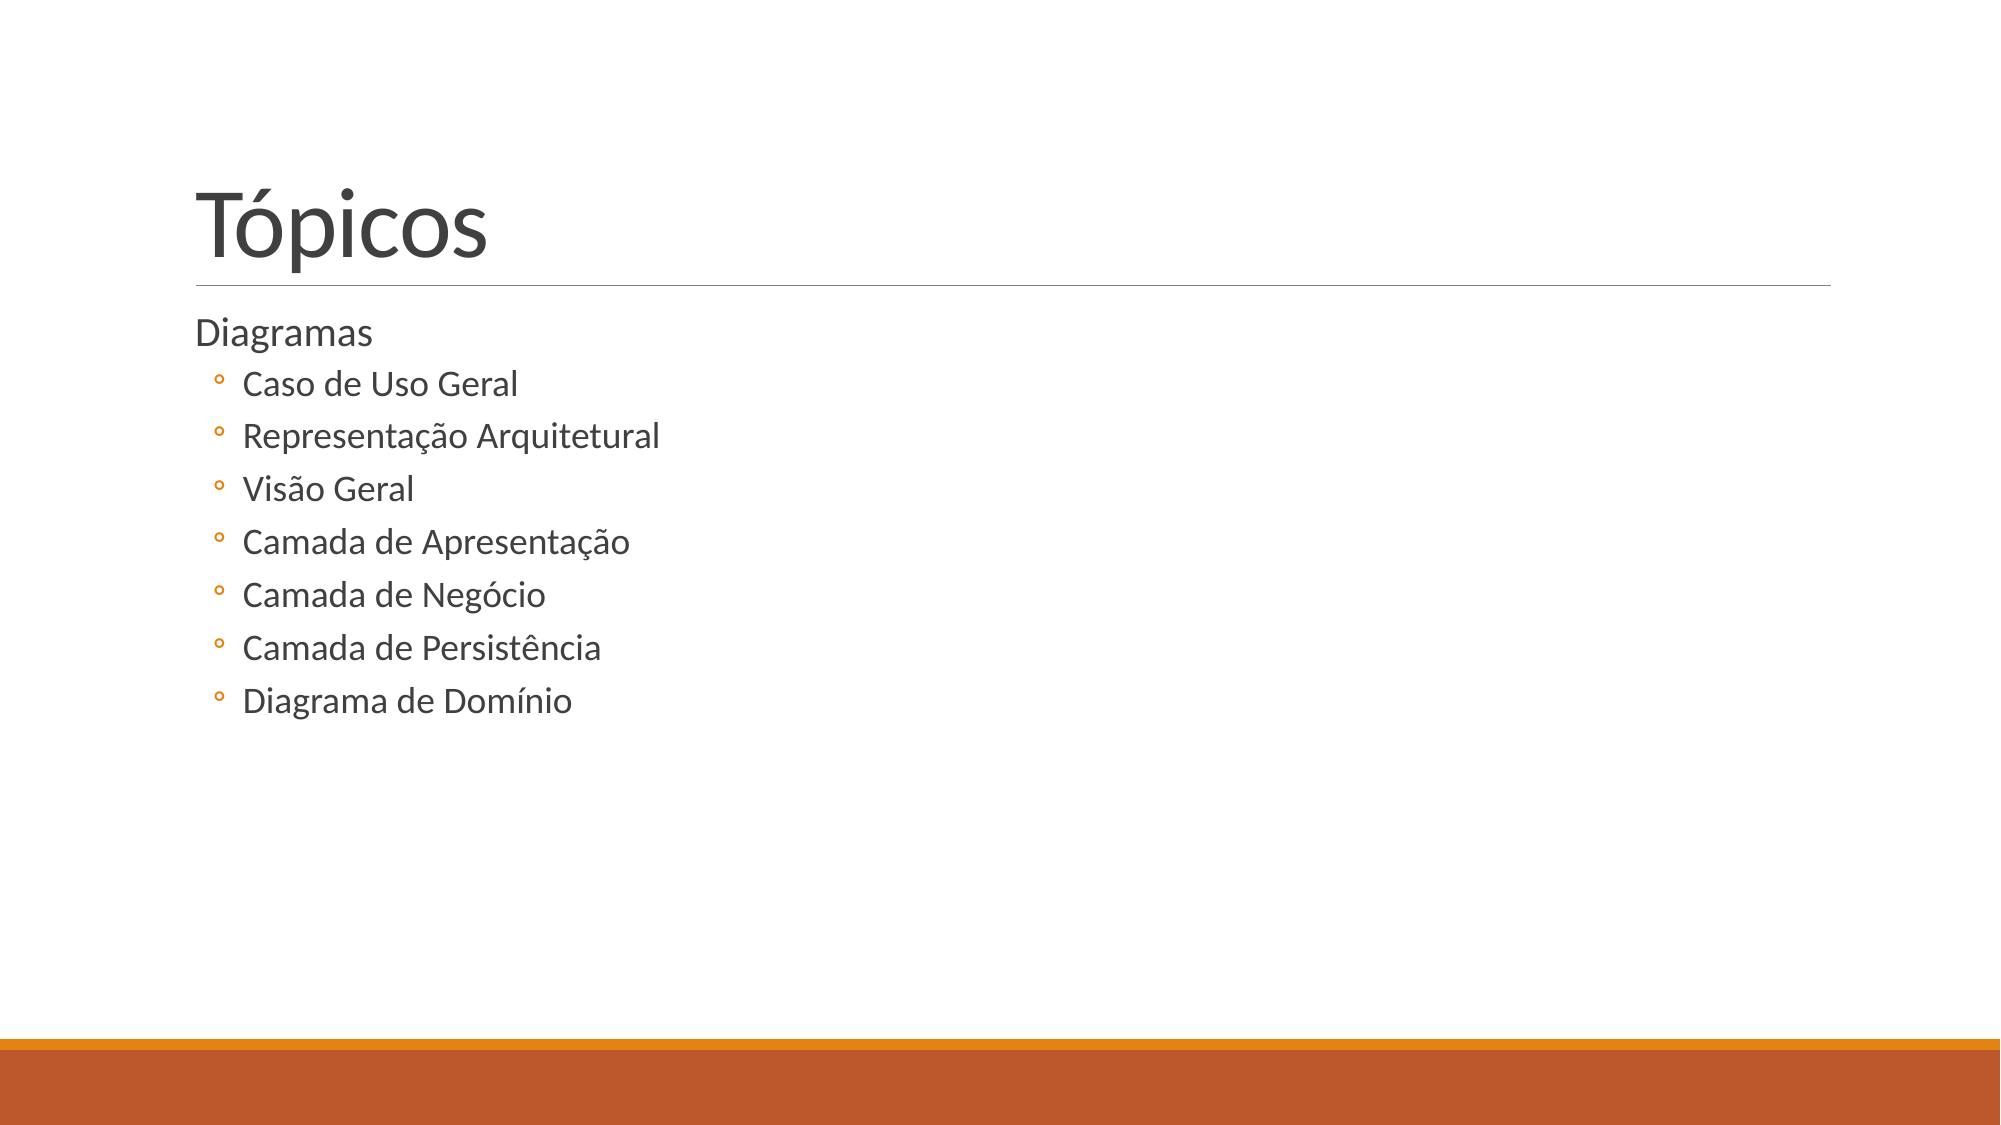

# Tópicos
Diagramas
Caso de Uso Geral
Representação Arquitetural
Visão Geral
Camada de Apresentação
Camada de Negócio
Camada de Persistência
Diagrama de Domínio